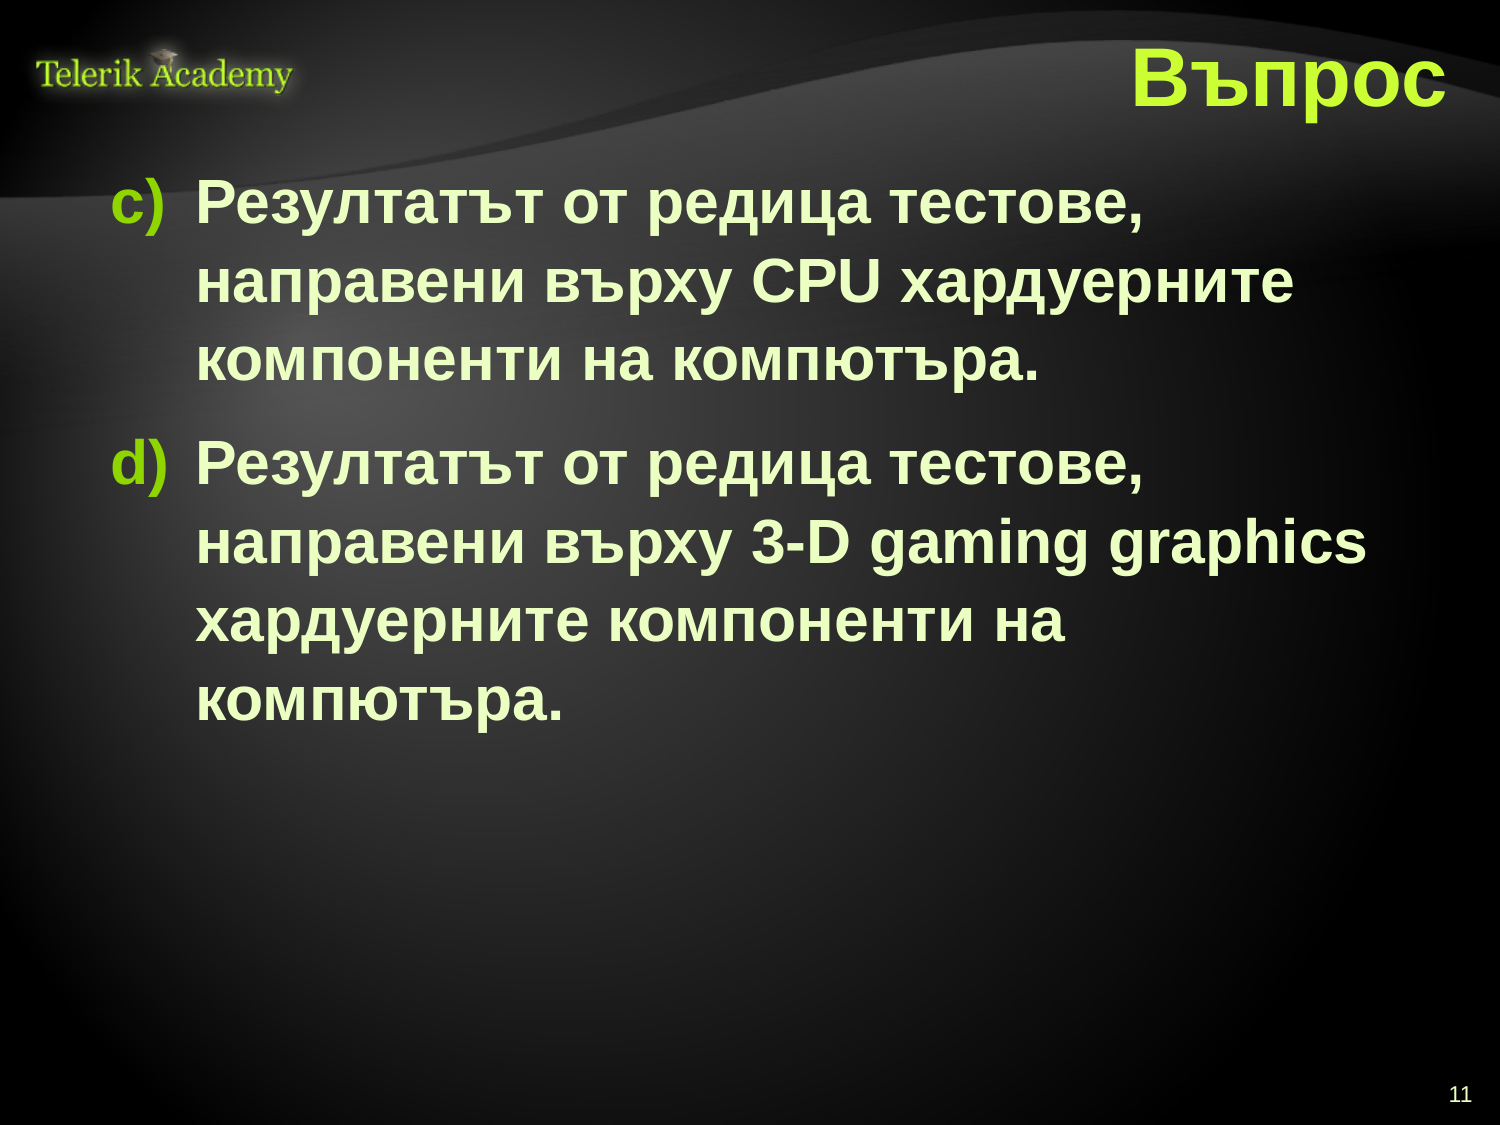

# Въпрос
Резултатът от редица тестове, направени върху CPU хардуерните компоненти на компютъра.
Резултатът от редица тестове, направени върху 3‑D gaming graphics хардуерните компоненти на компютъра.
11